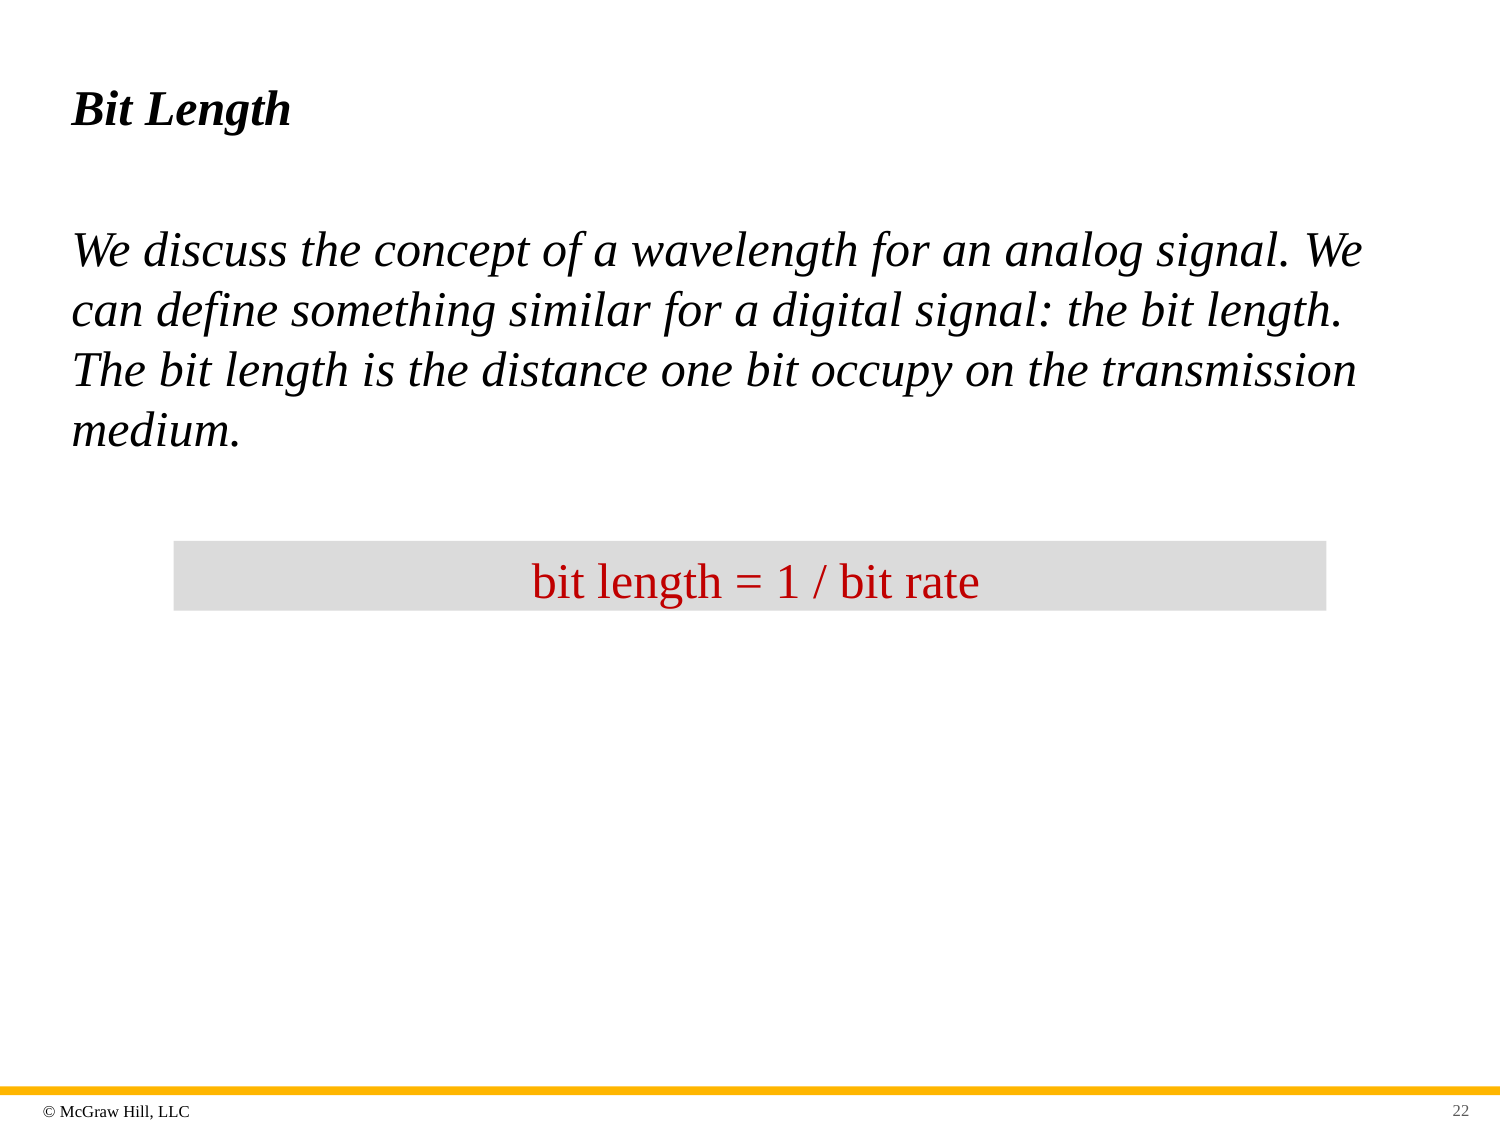

# Bit Length
We discuss the concept of a wavelength for an analog signal. We can define something similar for a digital signal: the bit length. The bit length is the distance one bit occupy on the transmission medium.
 bit length = 1 / bit rate
22